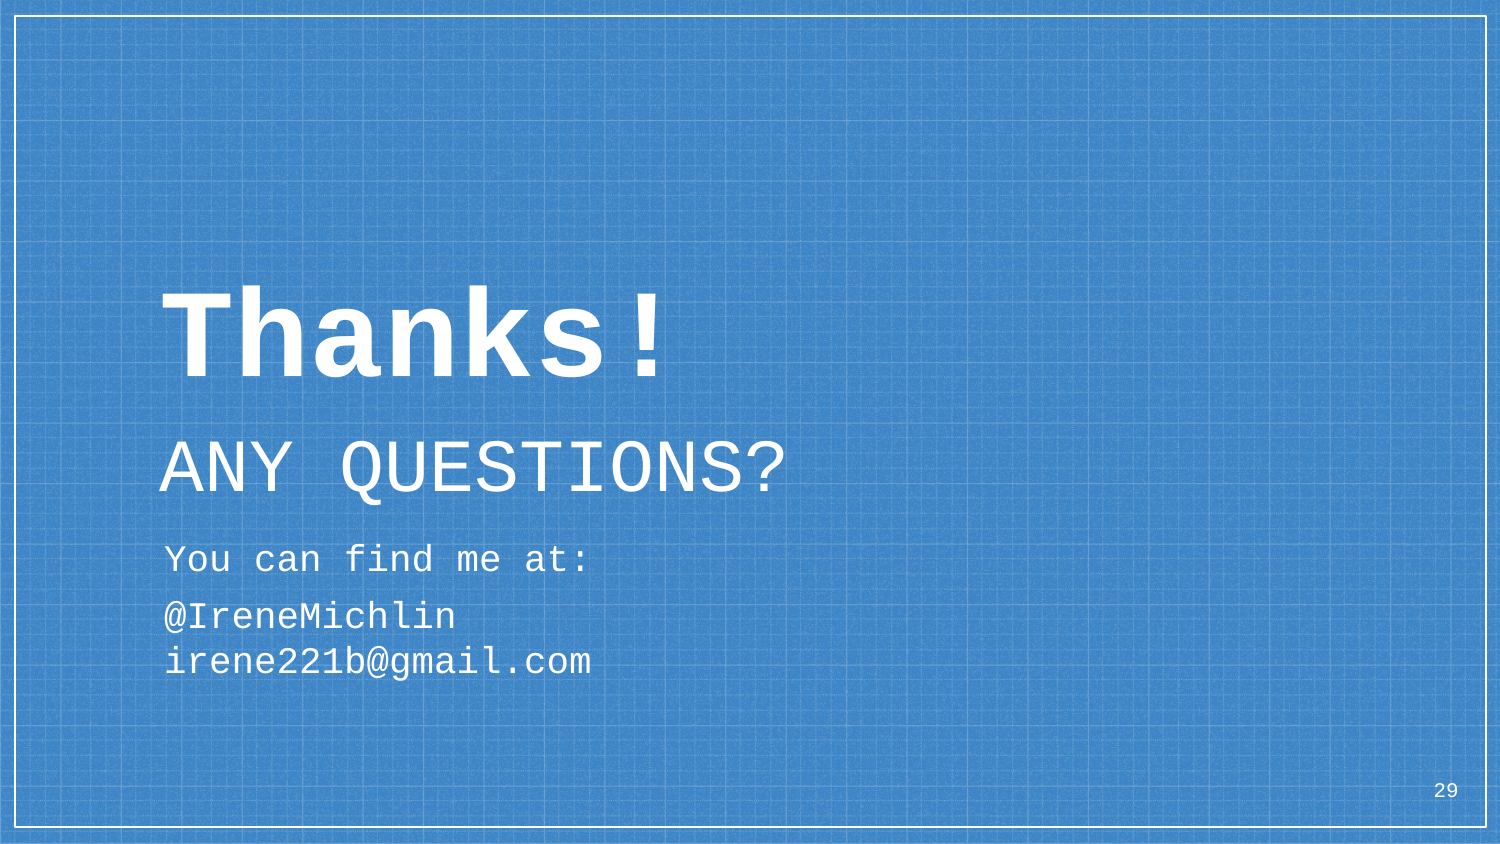

Thanks!
ANY QUESTIONS?
You can find me at:
@IreneMichlin
irene221b@gmail.com
29